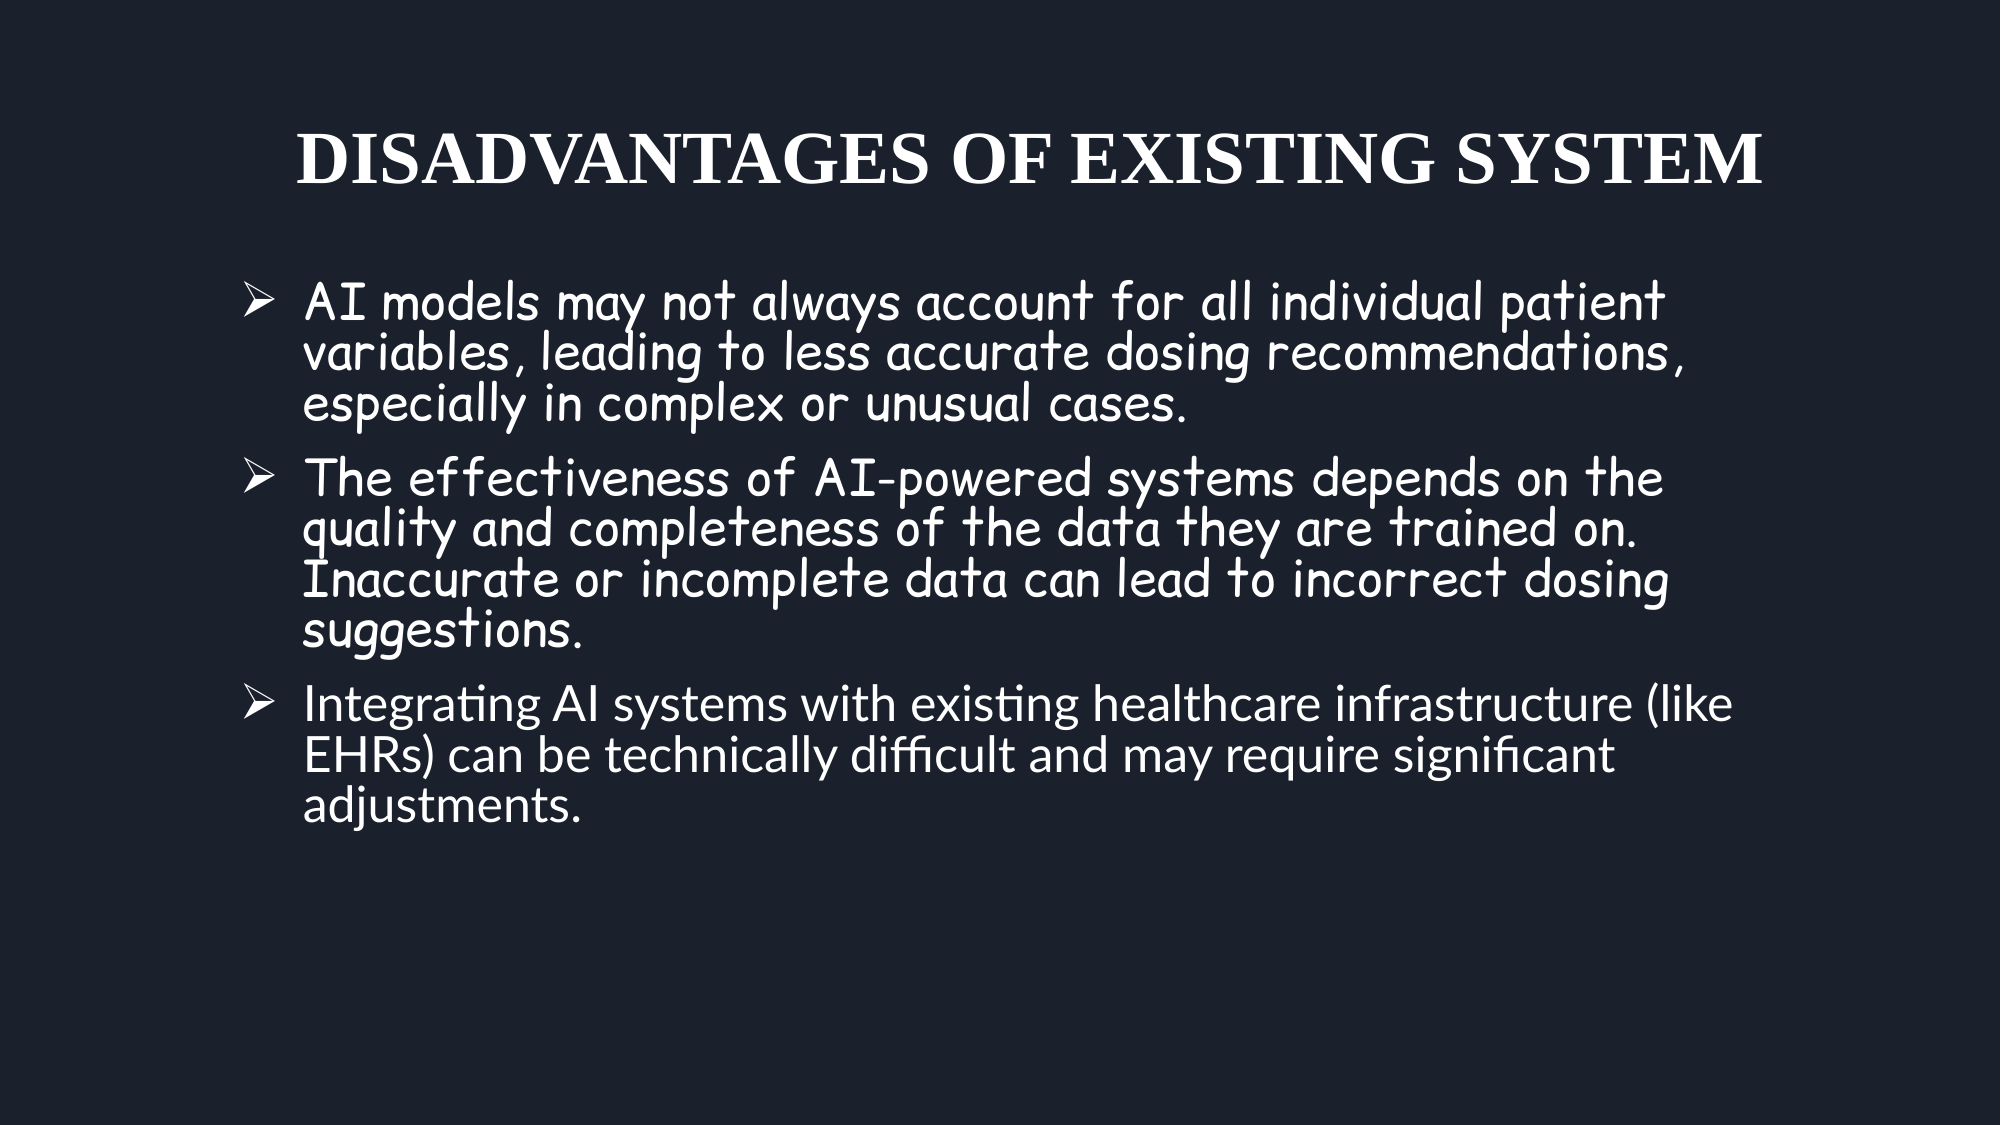

# DISADVANTAGES OF EXISTING SYSTEM
AI models may not always account for all individual patient variables, leading to less accurate dosing recommendations, especially in complex or unusual cases.
The effectiveness of AI-powered systems depends on the quality and completeness of the data they are trained on. Inaccurate or incomplete data can lead to incorrect dosing suggestions.
Integrating AI systems with existing healthcare infrastructure (like EHRs) can be technically difficult and may require significant adjustments.